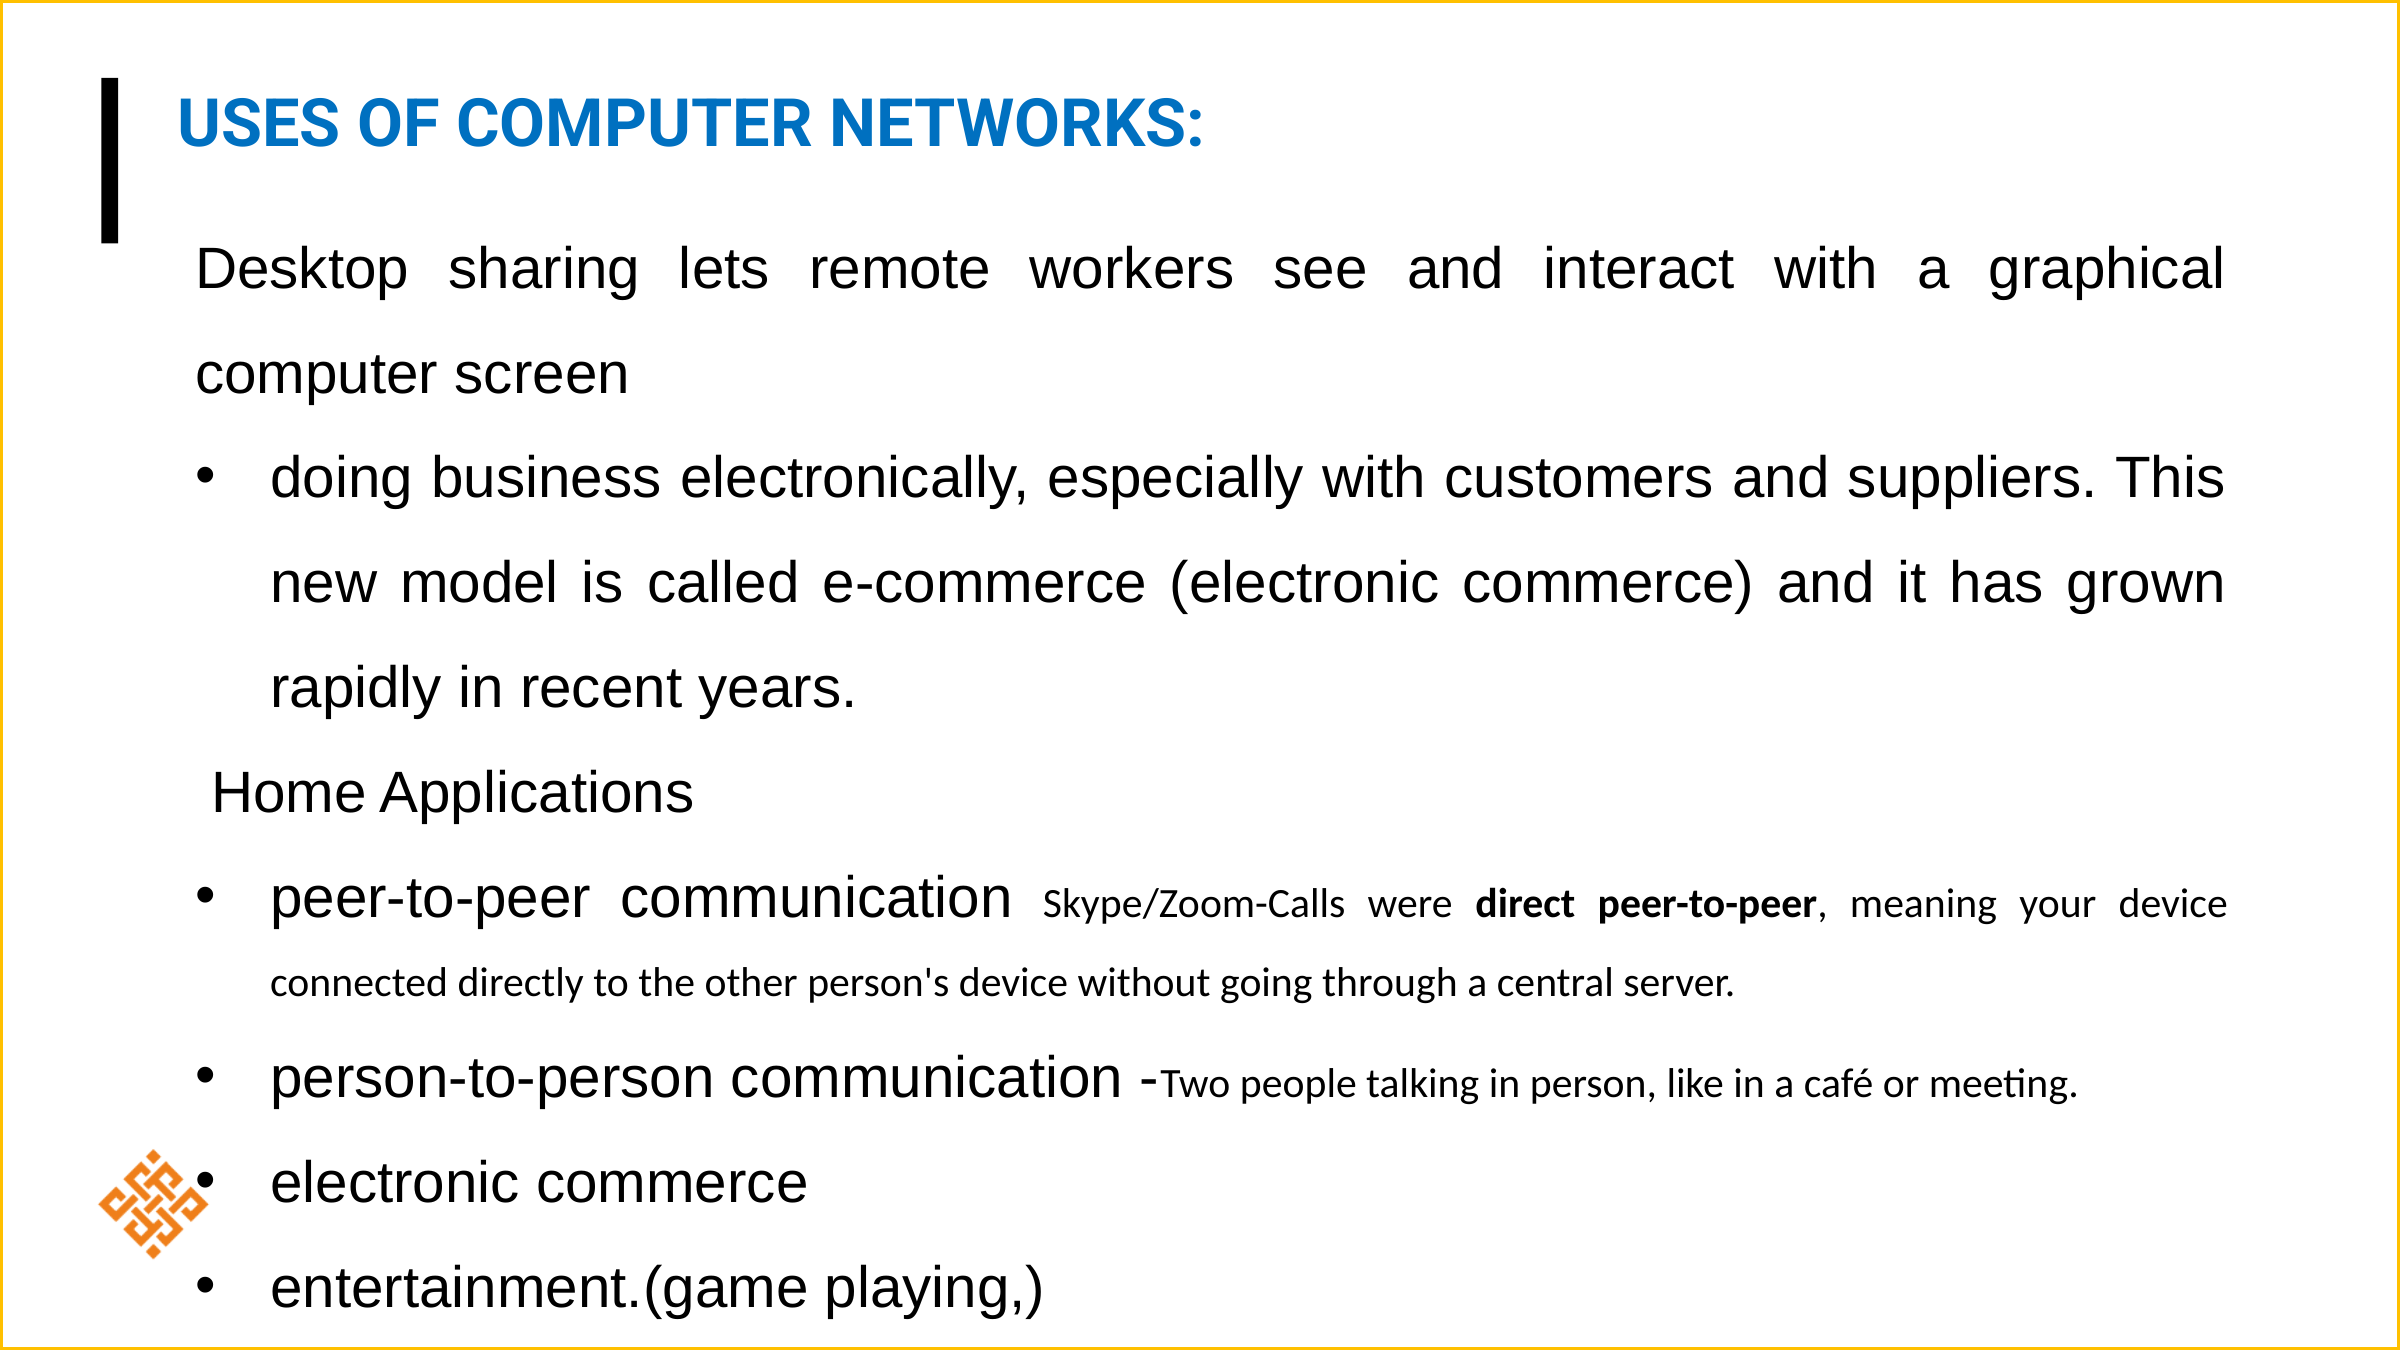

USES OF COMPUTER NETWORKS:
Desktop sharing lets remote workers see and interact with a graphical computer screen
doing business electronically, especially with customers and suppliers. This new model is called e-commerce (electronic commerce) and it has grown rapidly in recent years.
 Home Applications
peer-to-peer communication Skype/Zoom-Calls were direct peer-to-peer, meaning your device connected directly to the other person's device without going through a central server.
person-to-person communication -Two people talking in person, like in a café or meeting.
electronic commerce
entertainment.(game playing,)